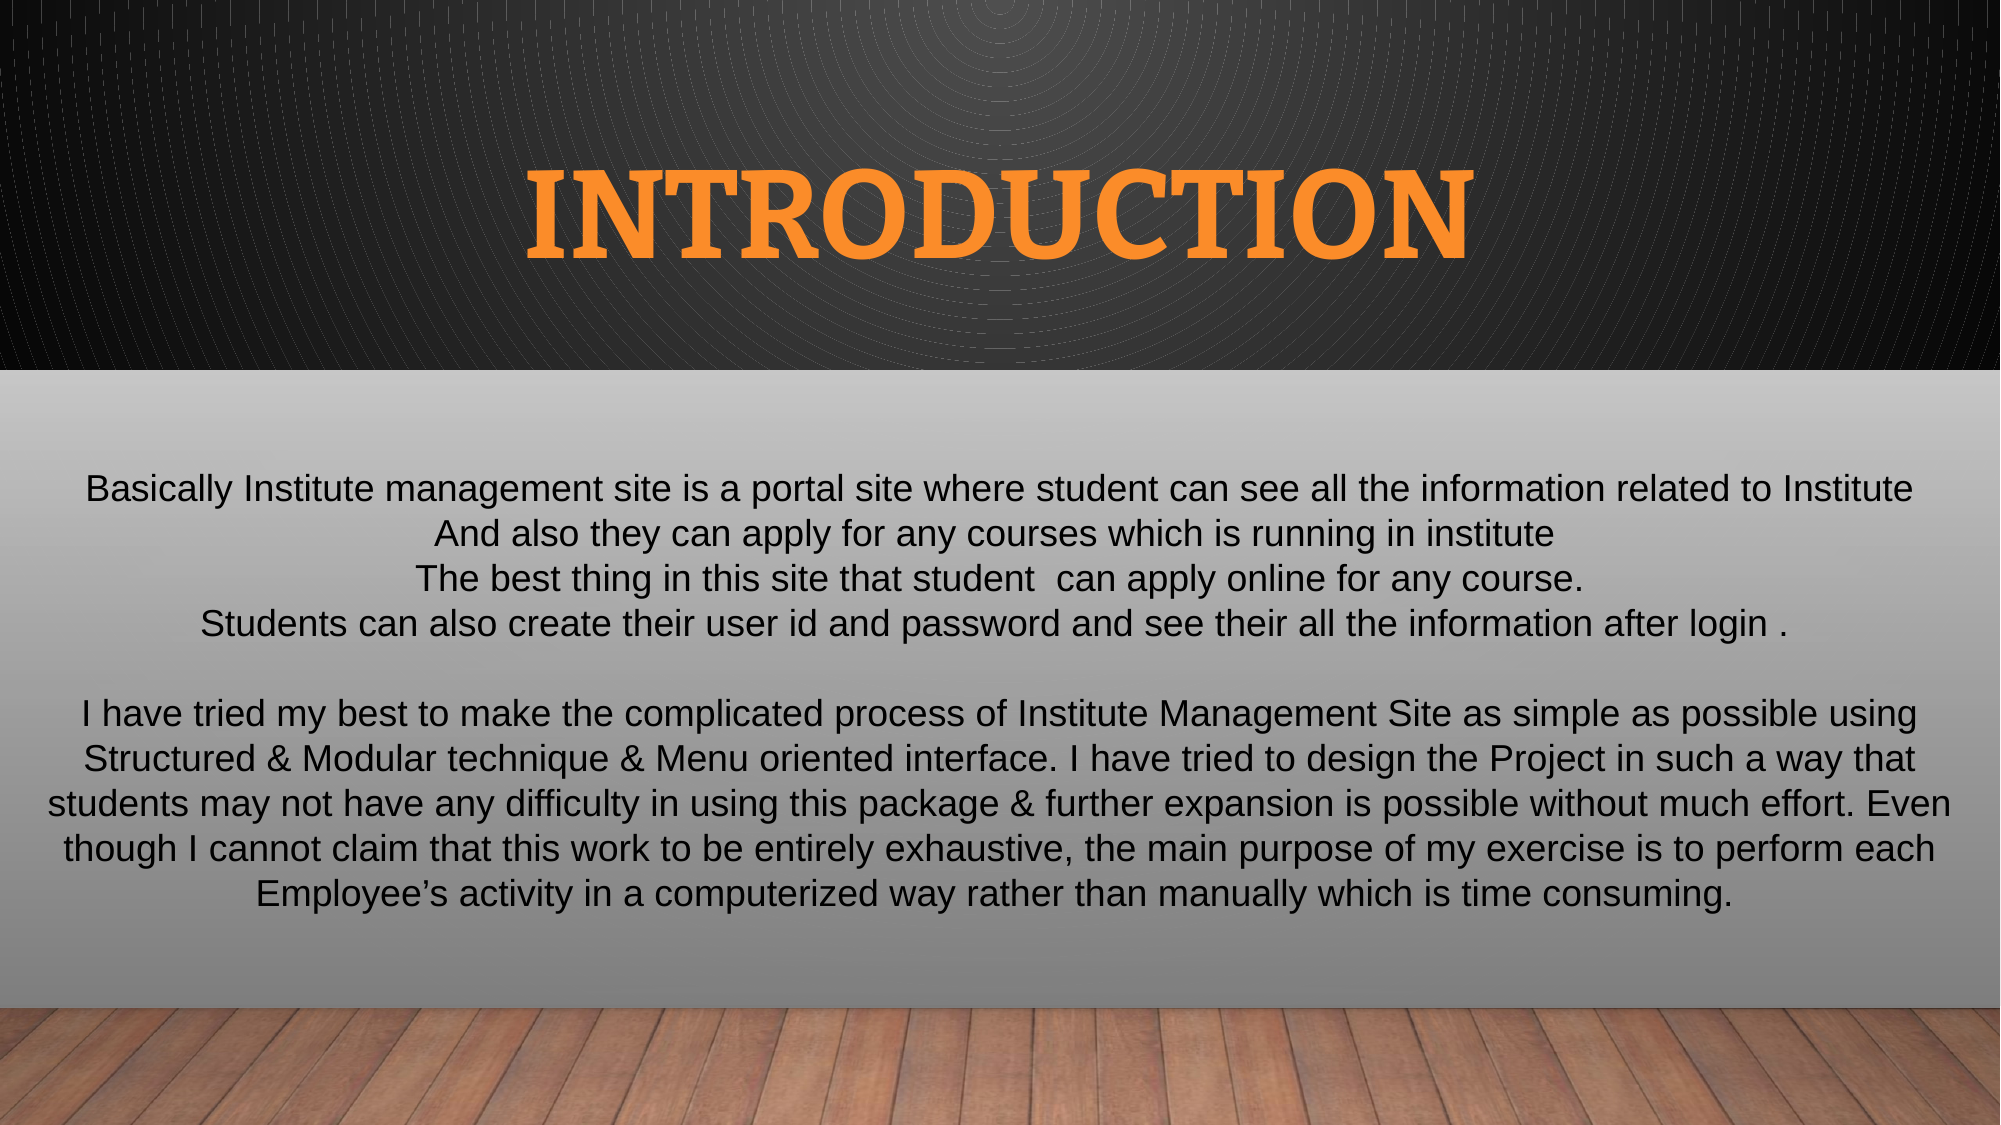

# Introduction
Basically Institute management site is a portal site where student can see all the information related to Institute
And also they can apply for any courses which is running in institute
The best thing in this site that student  can apply online for any course.
Students can also create their user id and password and see their all the information after login .

I have tried my best to make the complicated process of Institute Management Site as simple as possible using Structured & Modular technique & Menu oriented interface. I have tried to design the Project in such a way that students may not have any difficulty in using this package & further expansion is possible without much effort. Even though I cannot claim that this work to be entirely exhaustive, the main purpose of my exercise is to perform each Employee’s activity in a computerized way rather than manually which is time consuming.